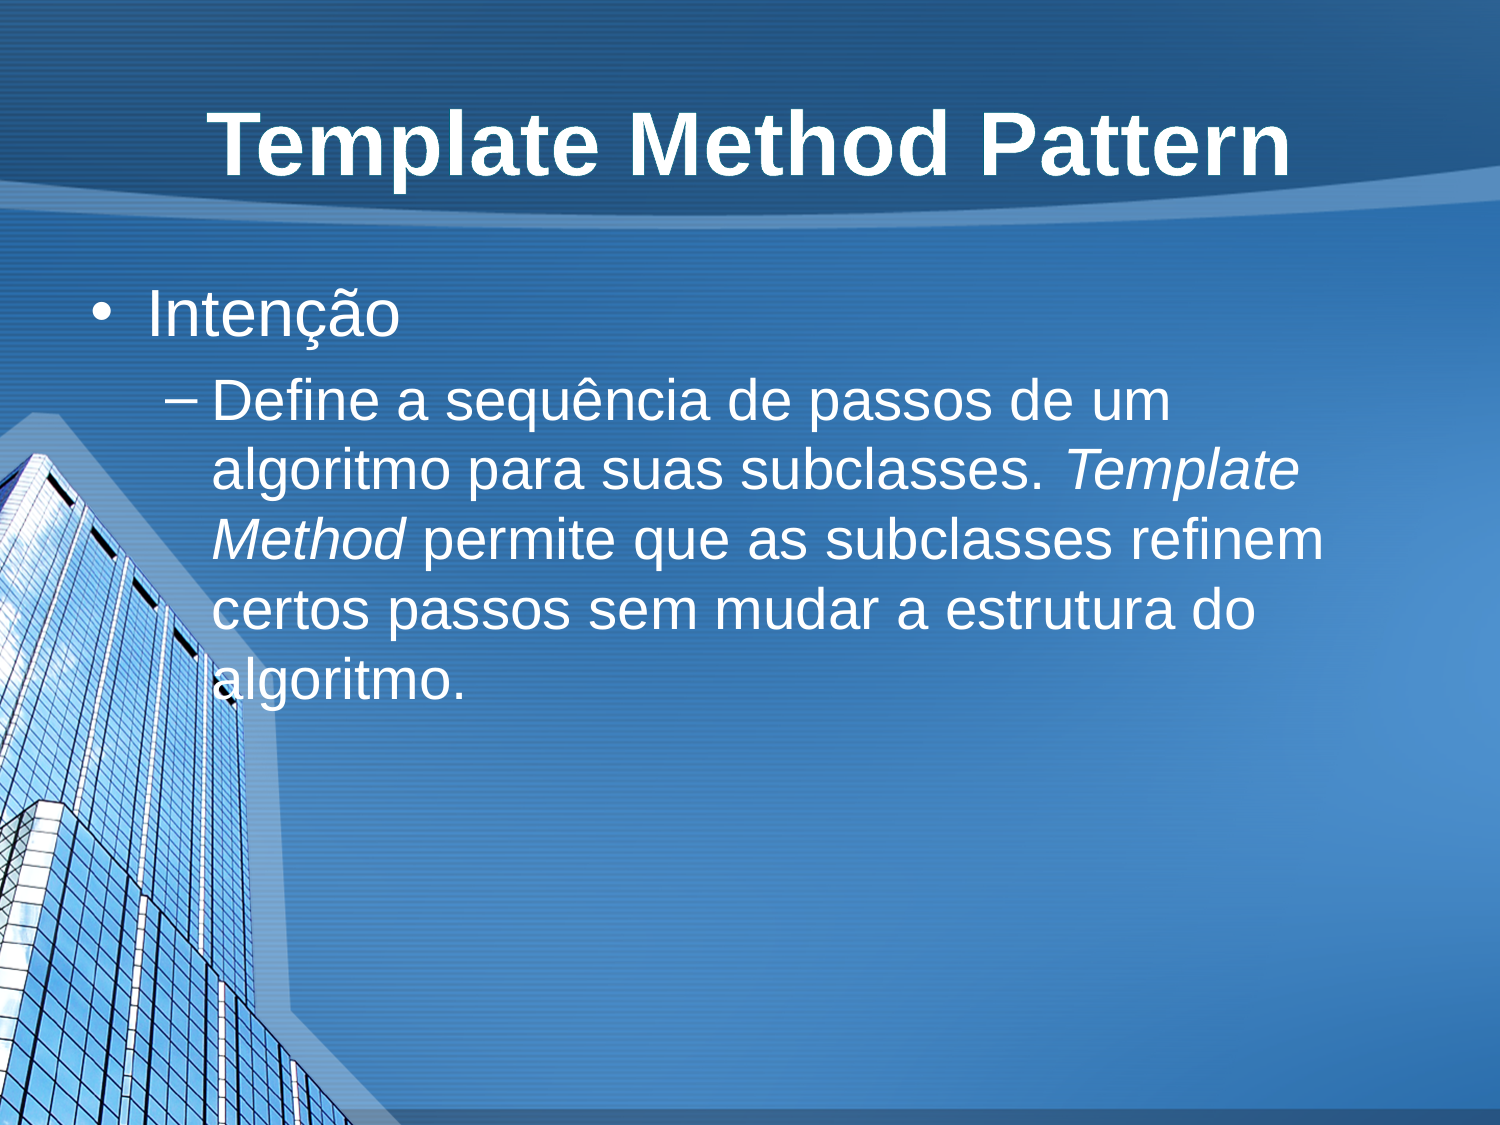

# Template Method Pattern
Intenção
Define a sequência de passos de um algoritmo para suas subclasses. Template Method permite que as subclasses refinem certos passos sem mudar a estrutura do algoritmo.